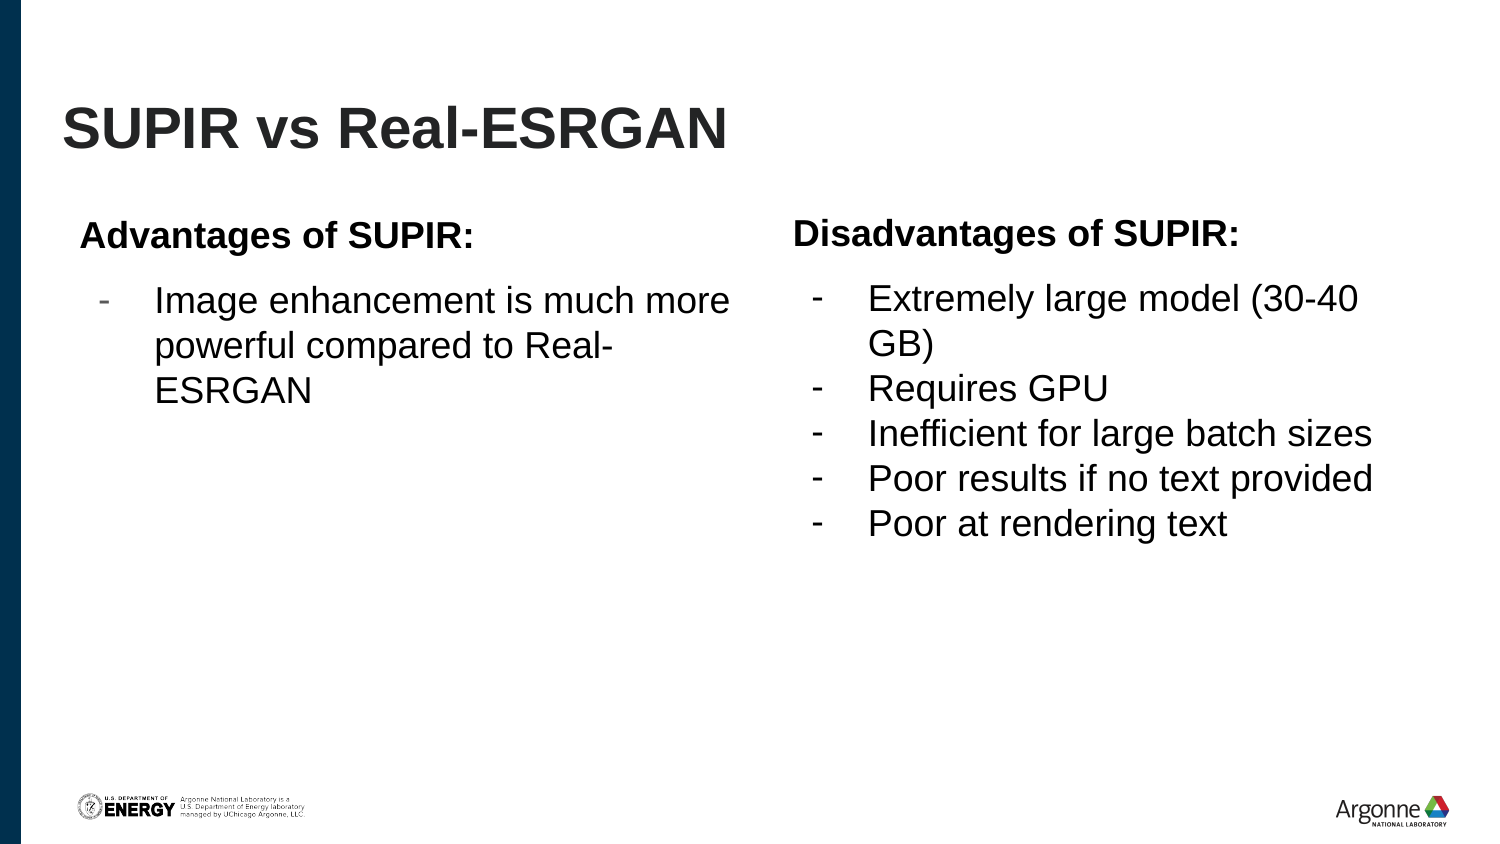

SUPIR vs Real-ESRGAN

Disadvantages of SUPIR:
Extremely large model (30-40 GB)
Requires GPU
Inefficient for large batch sizes
Poor results if no text provided
Poor at rendering text

Advantages of SUPIR:
Image enhancement is much more powerful compared to Real-ESRGAN